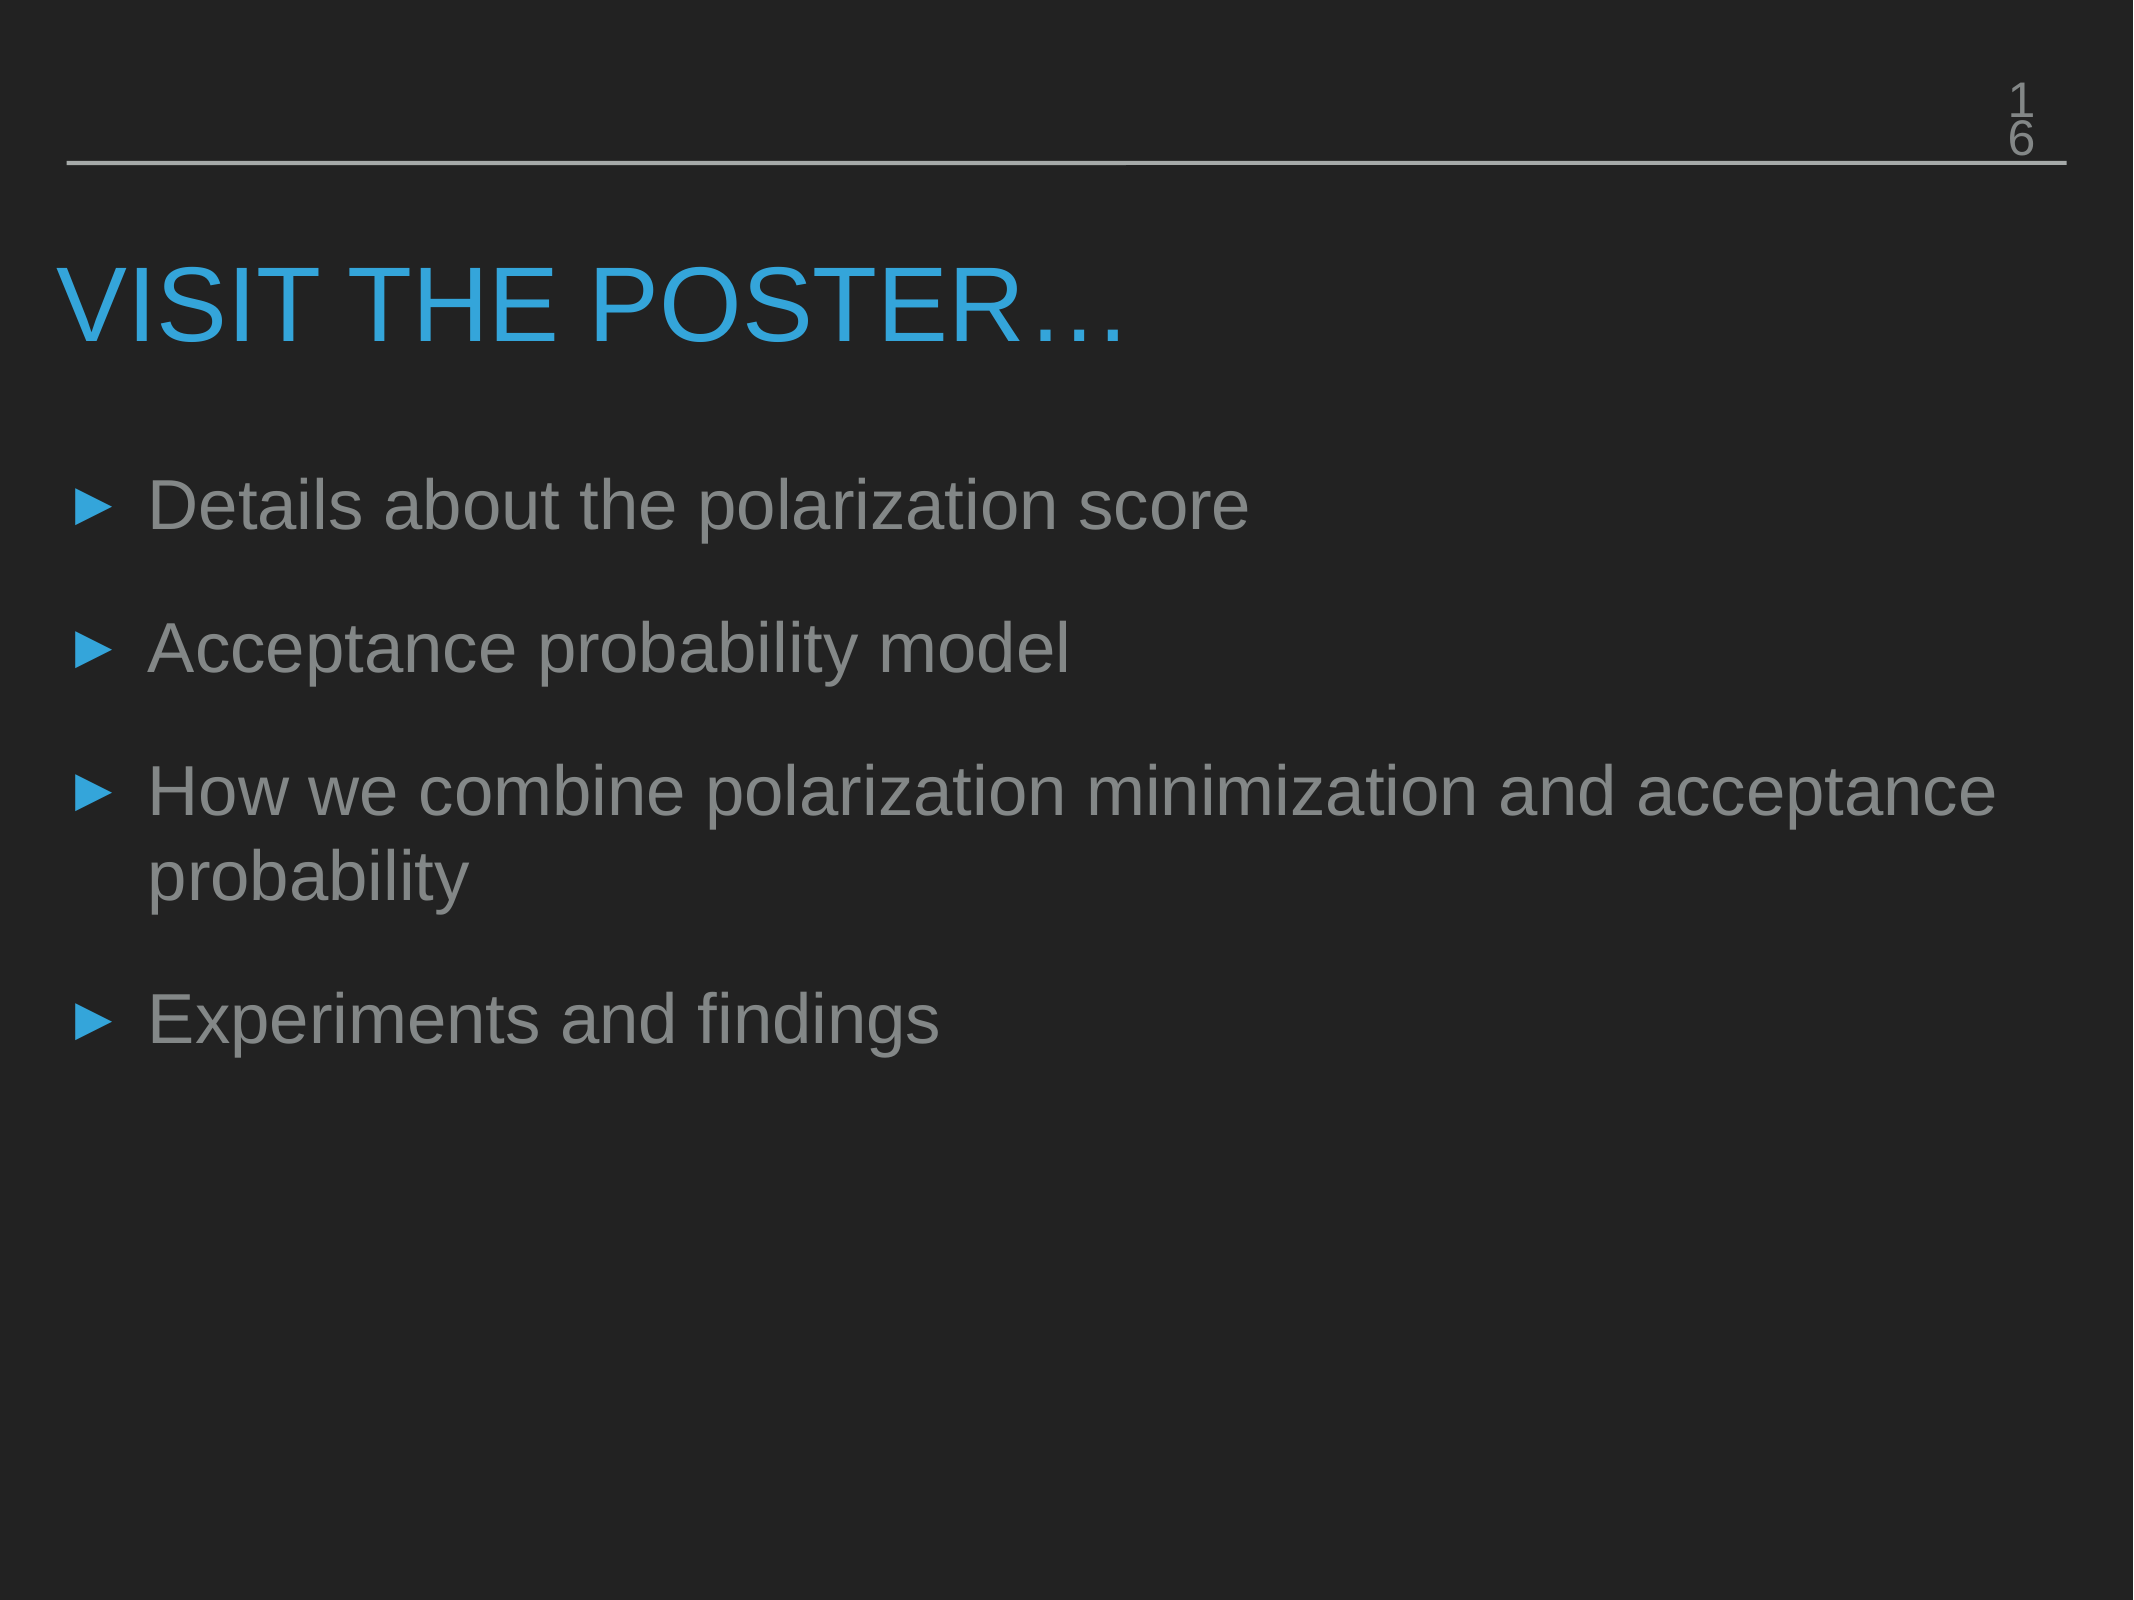

16

Visit the posteR…
Details about the polarization score
Acceptance probability model
How we combine polarization minimization and acceptance probability
Experiments and findings